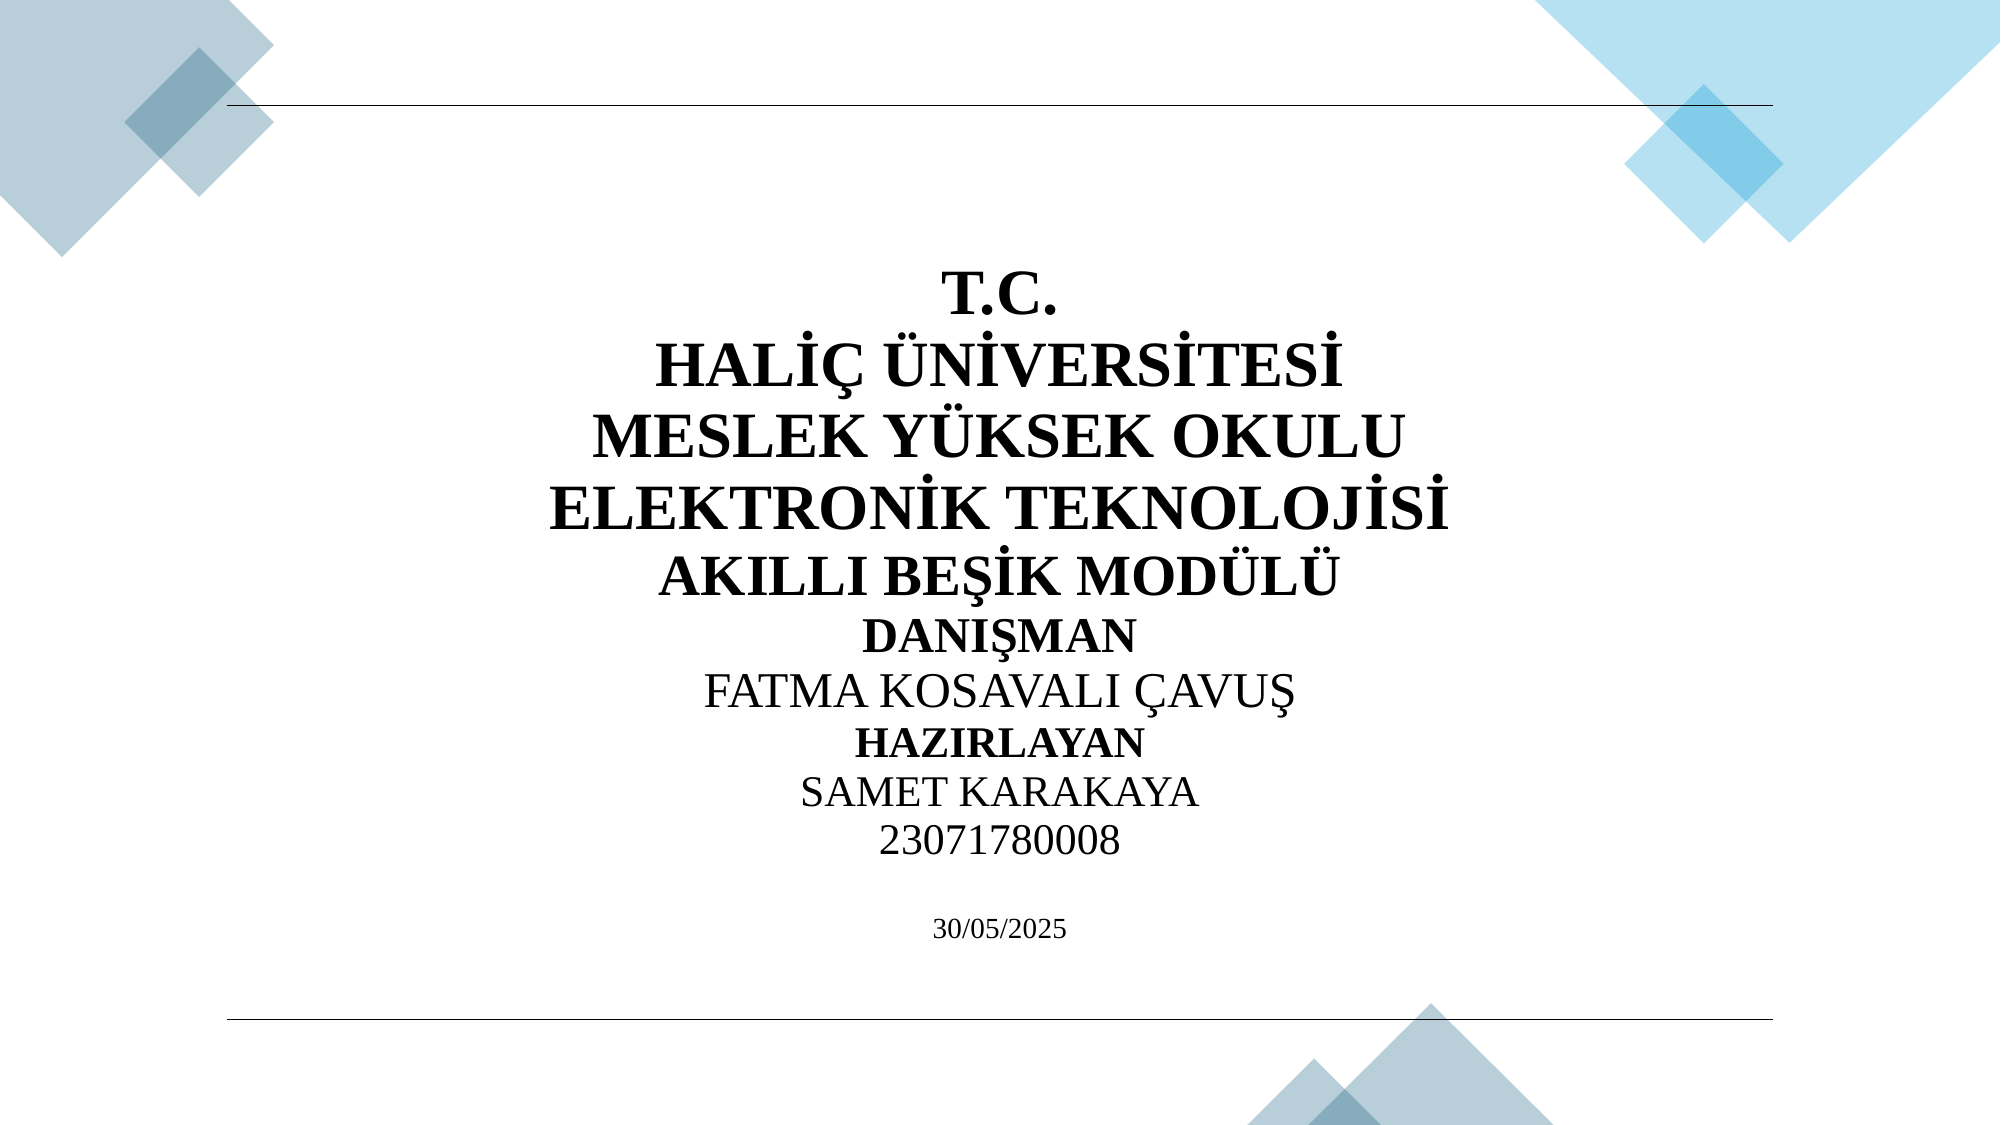

| T.C. HALİÇ ÜNİVERSİTESİ MESLEK YÜKSEK OKULU ELEKTRONİK TEKNOLOJİSİ AKILLI BEŞİK MODÜLÜ DANIŞMAN FATMA KOSAVALI ÇAVUŞ HAZIRLAYAN SAMET KARAKAYA 23071780008 30/05/2025 |
| --- |